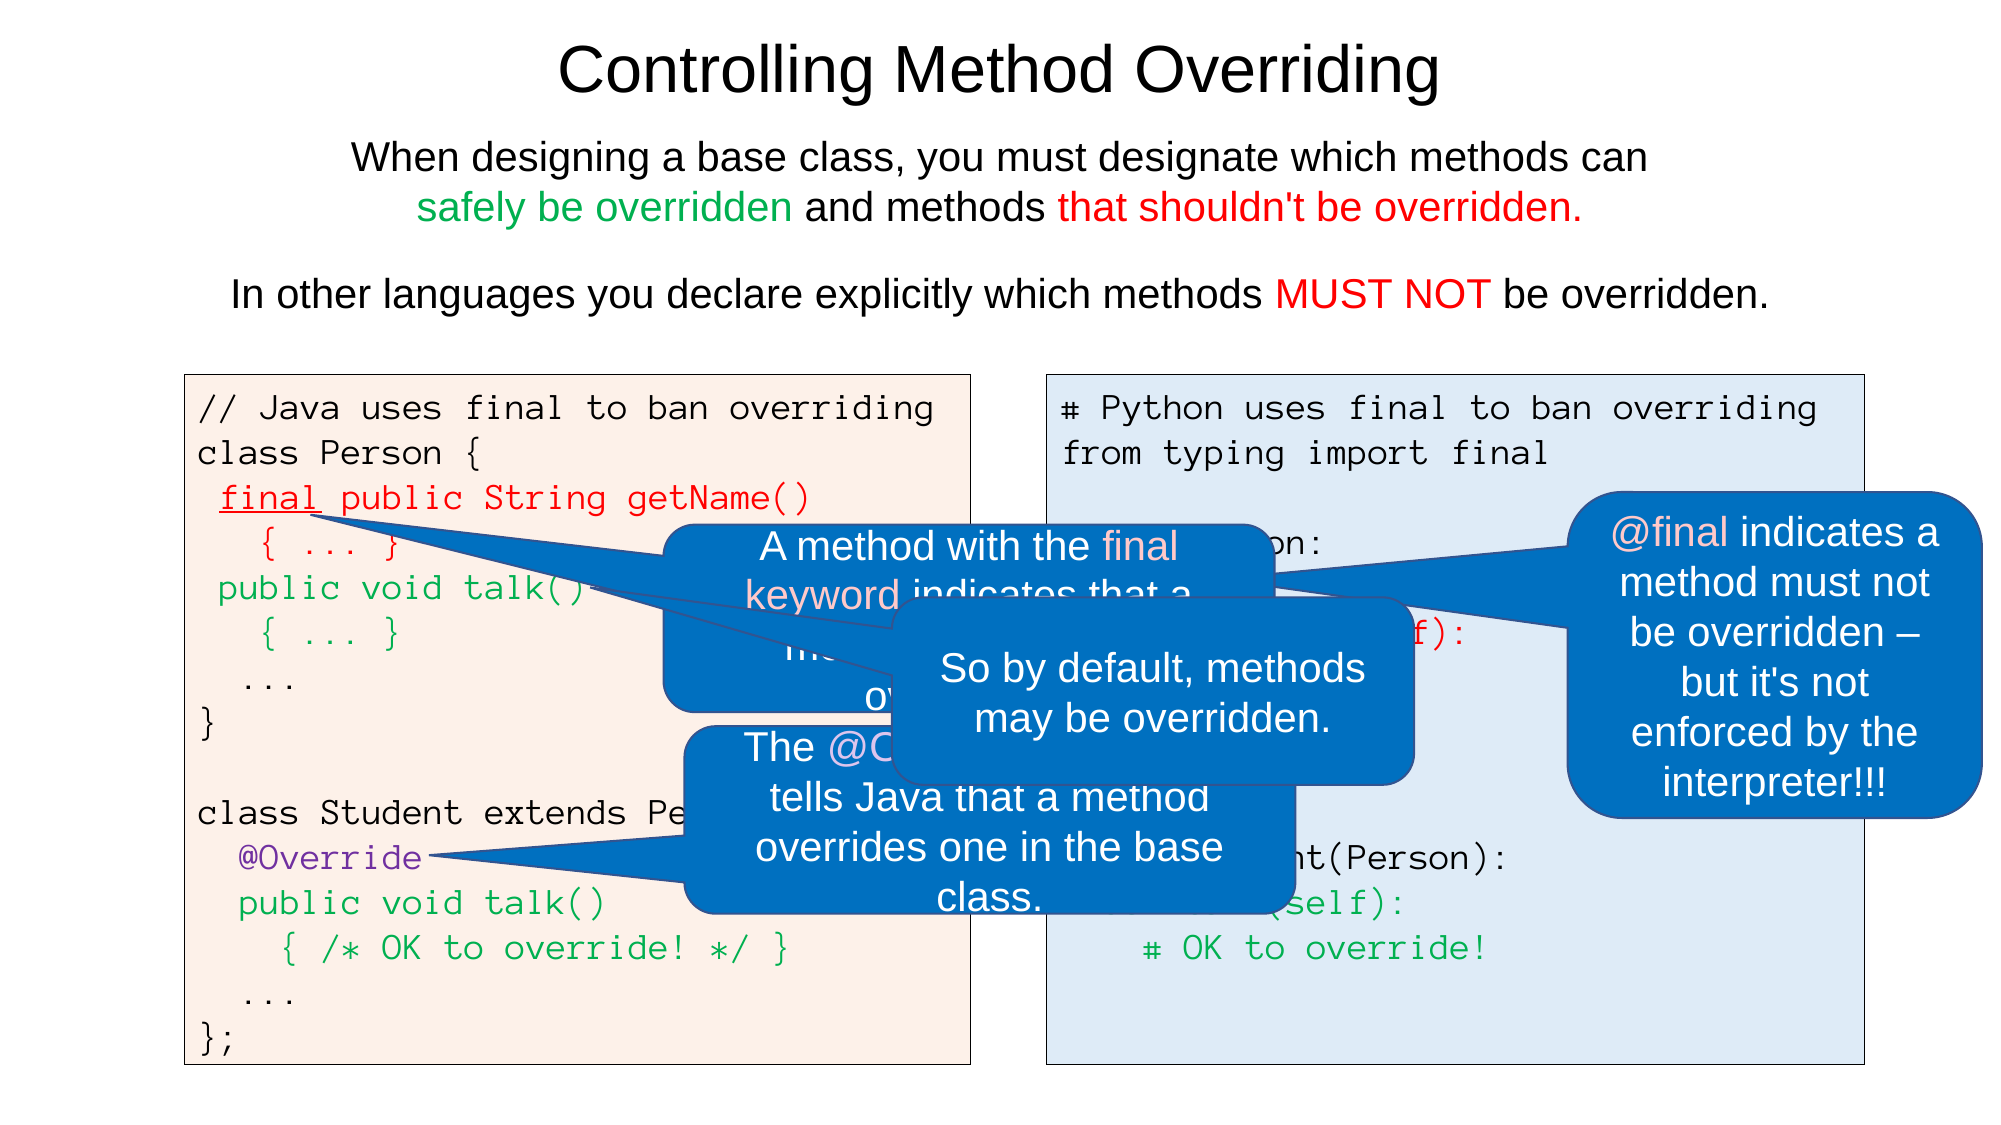

# Controlling Method Overriding
When designing a base class, you must designate which methods can safely be overridden and methods that shouldn't be overridden.
In other languages you declare explicitly which methods MUST NOT be overridden.
// Java uses final to ban overriding
class Person {
 final public String getName()
   { ... }
 public void talk()
   { ... }
  ...
}

class Student extends Person {
  @Override
  public void talk()
    { /* OK to override! */ }
  ...
};
# Python uses final to ban overriding
from typing import final

class Person:
 @final
 def get_name(self):
   ...
 def talk(self):
   ...

class Student(Person):
  def talk(self):
    # OK to override!

@final indicates a method must not be overridden – but it's not enforced by the interpreter!!!
A method with the final keyword indicates that a method must not be overridden.
So by default, methods may be overridden.
The @Override annotation tells Java that a method overrides one in the base class.